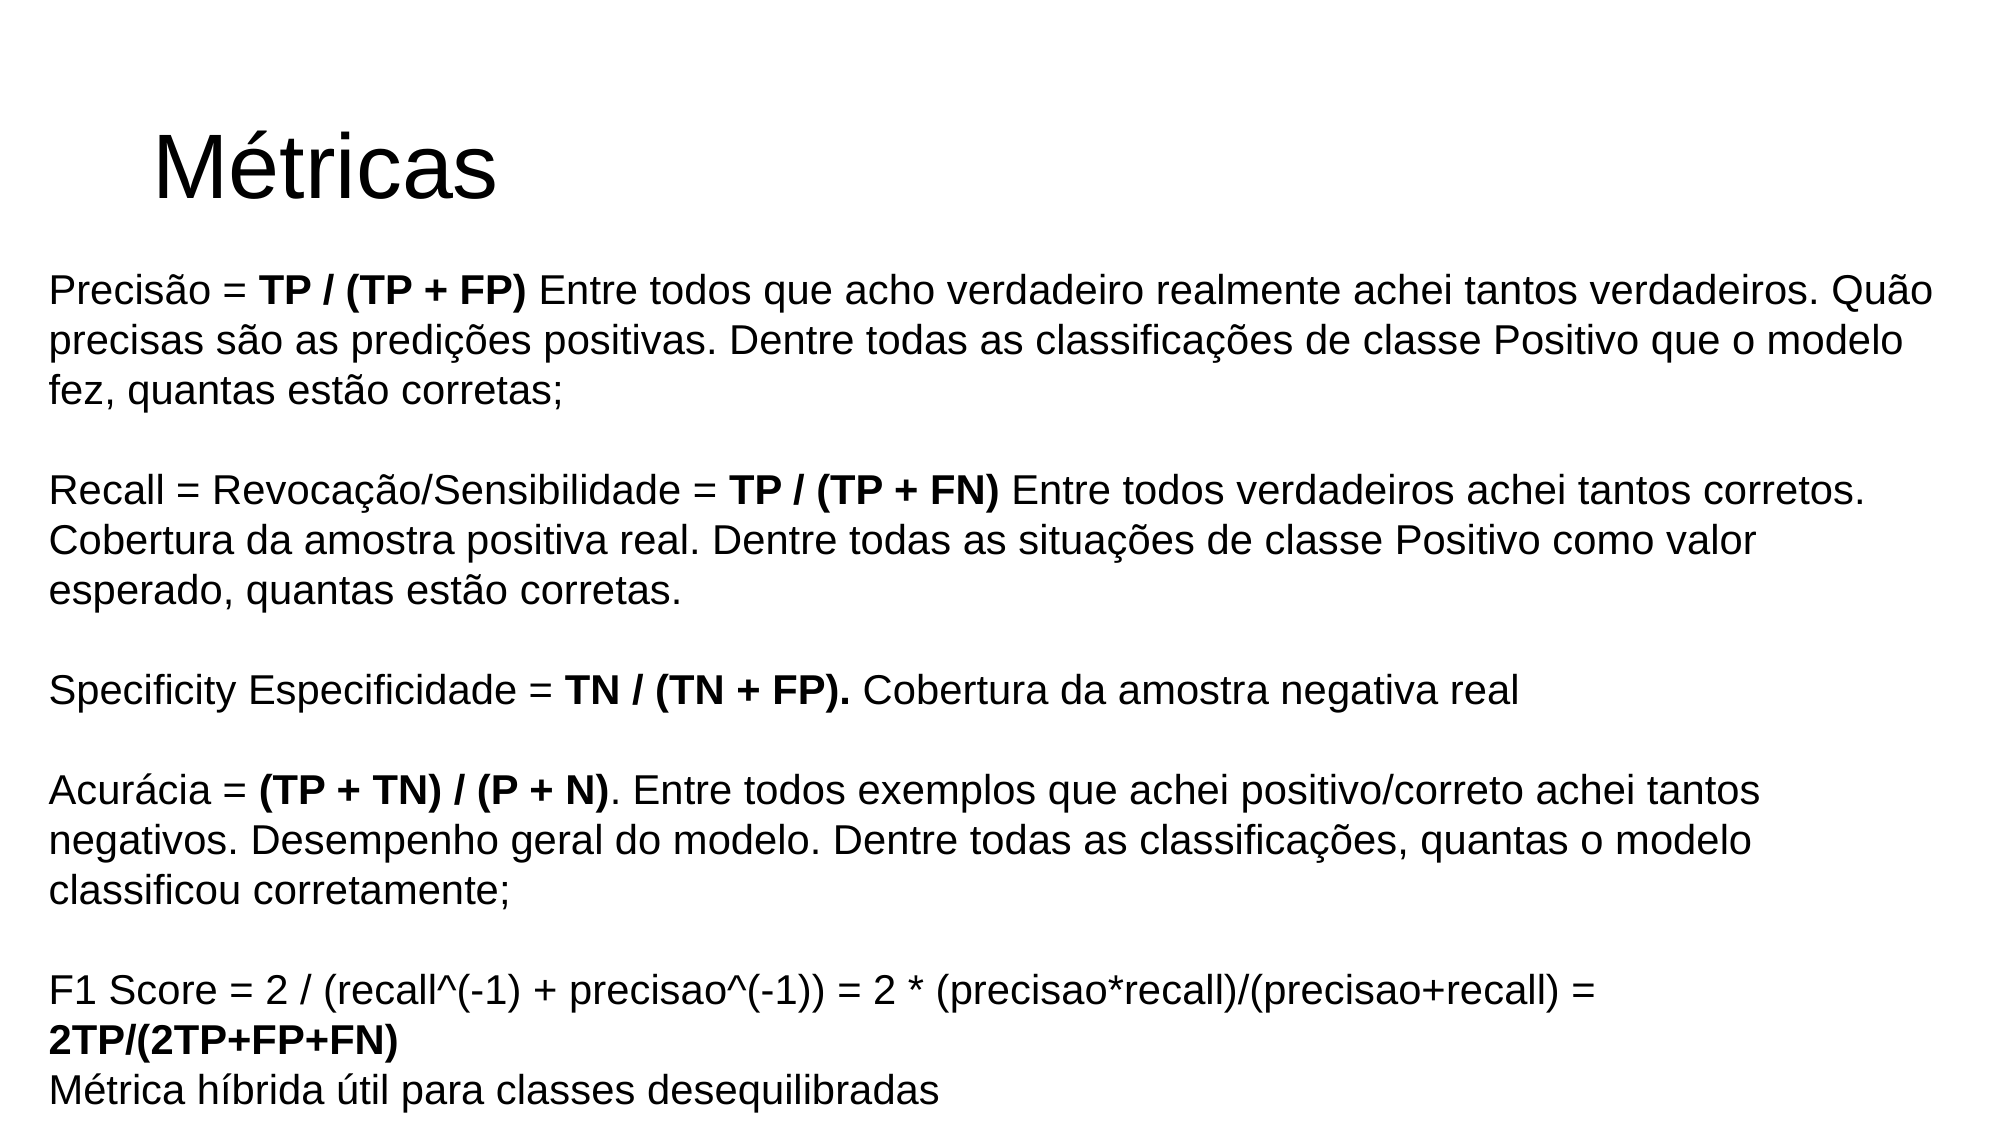

# Métricas
Precisão = TP / (TP + FP) Entre todos que acho verdadeiro realmente achei tantos verdadeiros. Quão precisas são as predições positivas. Dentre todas as classificações de classe Positivo que o modelo fez, quantas estão corretas;

Recall = Revocação/Sensibilidade = TP / (TP + FN) Entre todos verdadeiros achei tantos corretos. Cobertura da amostra positiva real. Dentre todas as situações de classe Positivo como valor esperado, quantas estão corretas.

Specificity Especificidade = TN / (TN + FP). Cobertura da amostra negativa real

Acurácia = (TP + TN) / (P + N). Entre todos exemplos que achei positivo/correto achei tantos negativos. Desempenho geral do modelo. Dentre todas as classificações, quantas o modelo classificou corretamente;

F1 Score = 2 / (recall^(-1) + precisao^(-1)) = 2 * (precisao*recall)/(precisao+recall) = 2TP/(2TP+FP+FN)
Métrica híbrida útil para classes desequilibradas